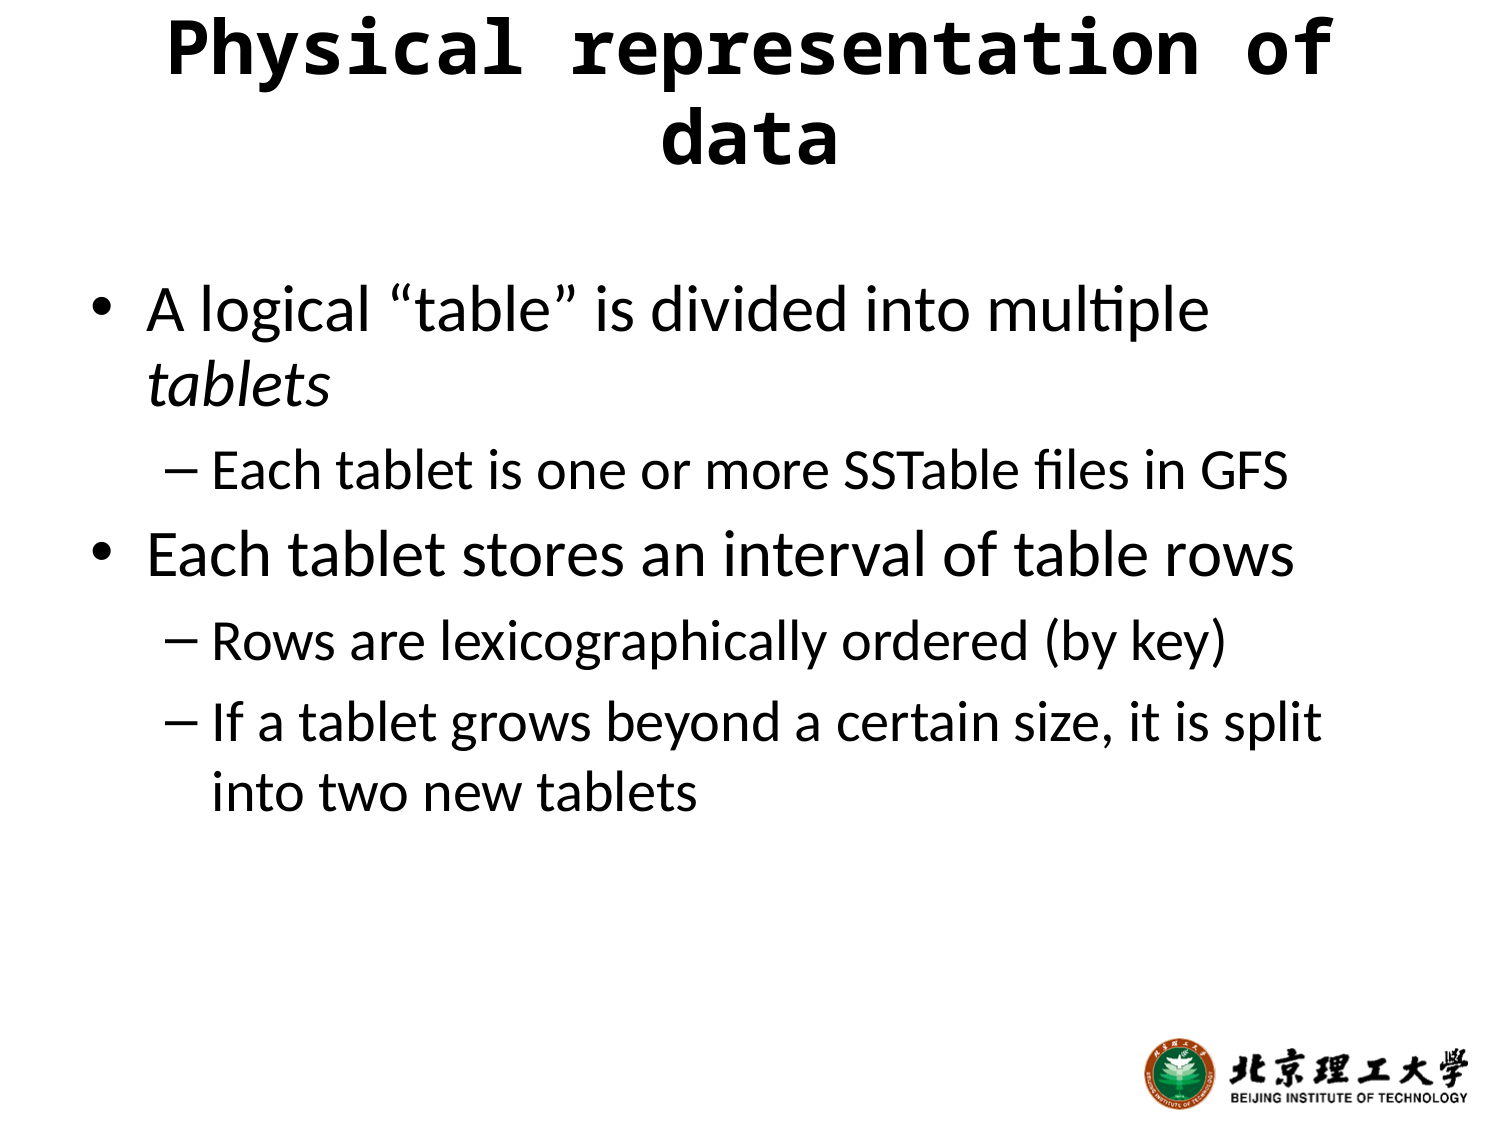

# Physical representation of data
A logical “table” is divided into multiple tablets
Each tablet is one or more SSTable files in GFS
Each tablet stores an interval of table rows
Rows are lexicographically ordered (by key)
If a tablet grows beyond a certain size, it is split into two new tablets